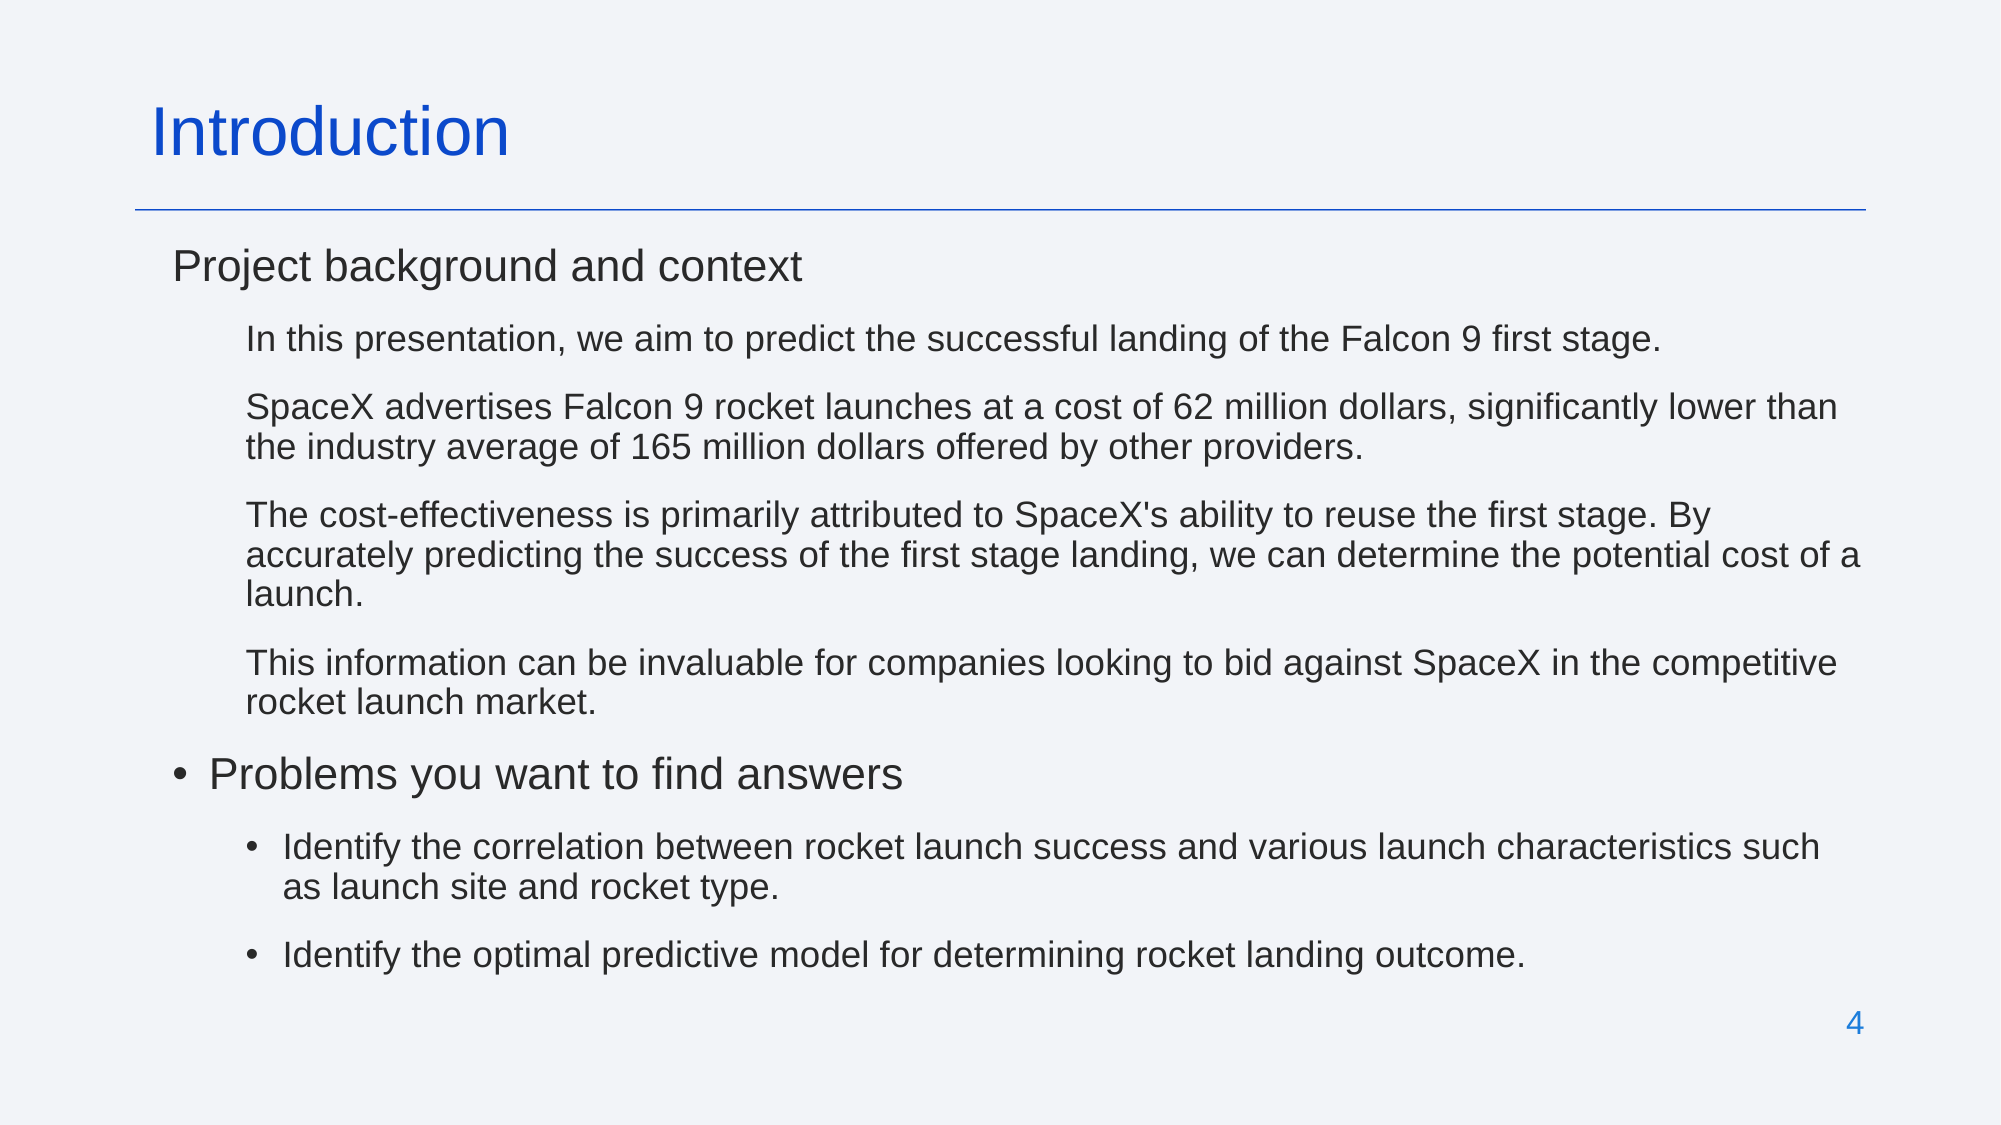

Introduction
Project background and context
In this presentation, we aim to predict the successful landing of the Falcon 9 first stage.
SpaceX advertises Falcon 9 rocket launches at a cost of 62 million dollars, significantly lower than the industry average of 165 million dollars offered by other providers.
The cost-effectiveness is primarily attributed to SpaceX's ability to reuse the first stage. By accurately predicting the success of the first stage landing, we can determine the potential cost of a launch.
This information can be invaluable for companies looking to bid against SpaceX in the competitive rocket launch market.
Problems you want to find answers
Identify the correlation between rocket launch success and various launch characteristics such as launch site and rocket type.
Identify the optimal predictive model for determining rocket landing outcome.
4